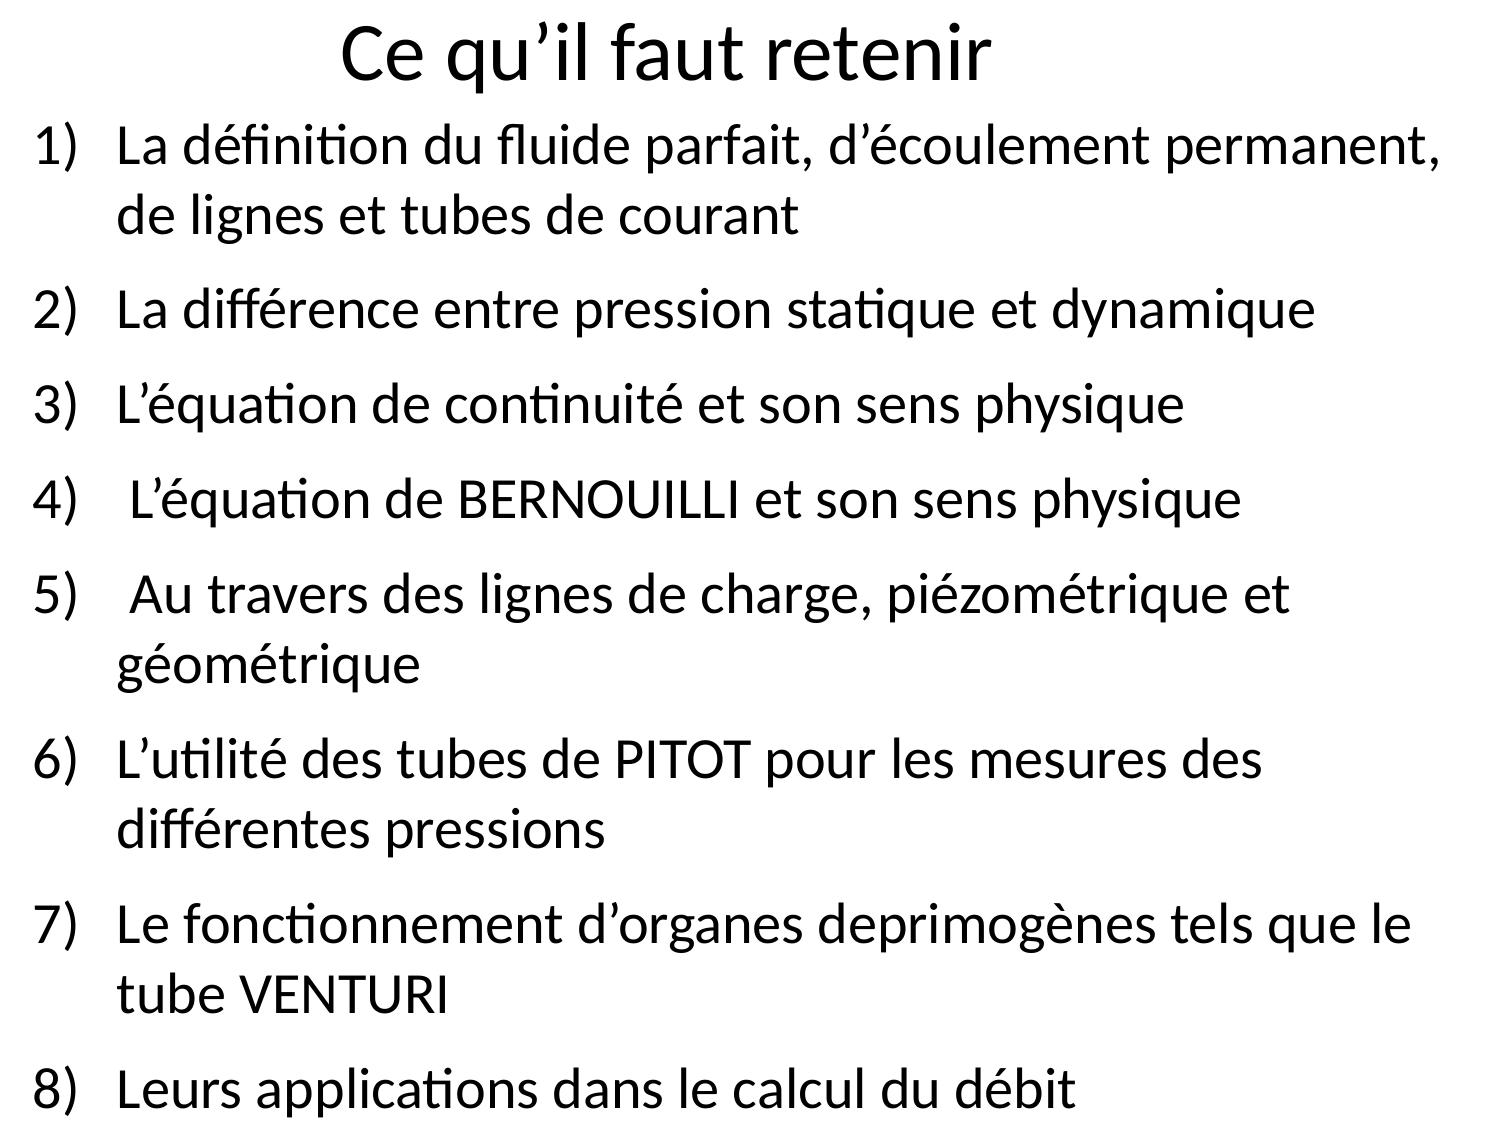

Ce qu’il faut retenir
La définition du fluide parfait, d’écoulement permanent, de lignes et tubes de courant
La différence entre pression statique et dynamique
L’équation de continuité et son sens physique
 L’équation de BERNOUILLI et son sens physique
 Au travers des lignes de charge, piézométrique et géométrique
L’utilité des tubes de PITOT pour les mesures des différentes pressions
Le fonctionnement d’organes deprimogènes tels que le tube VENTURI
Leurs applications dans le calcul du débit